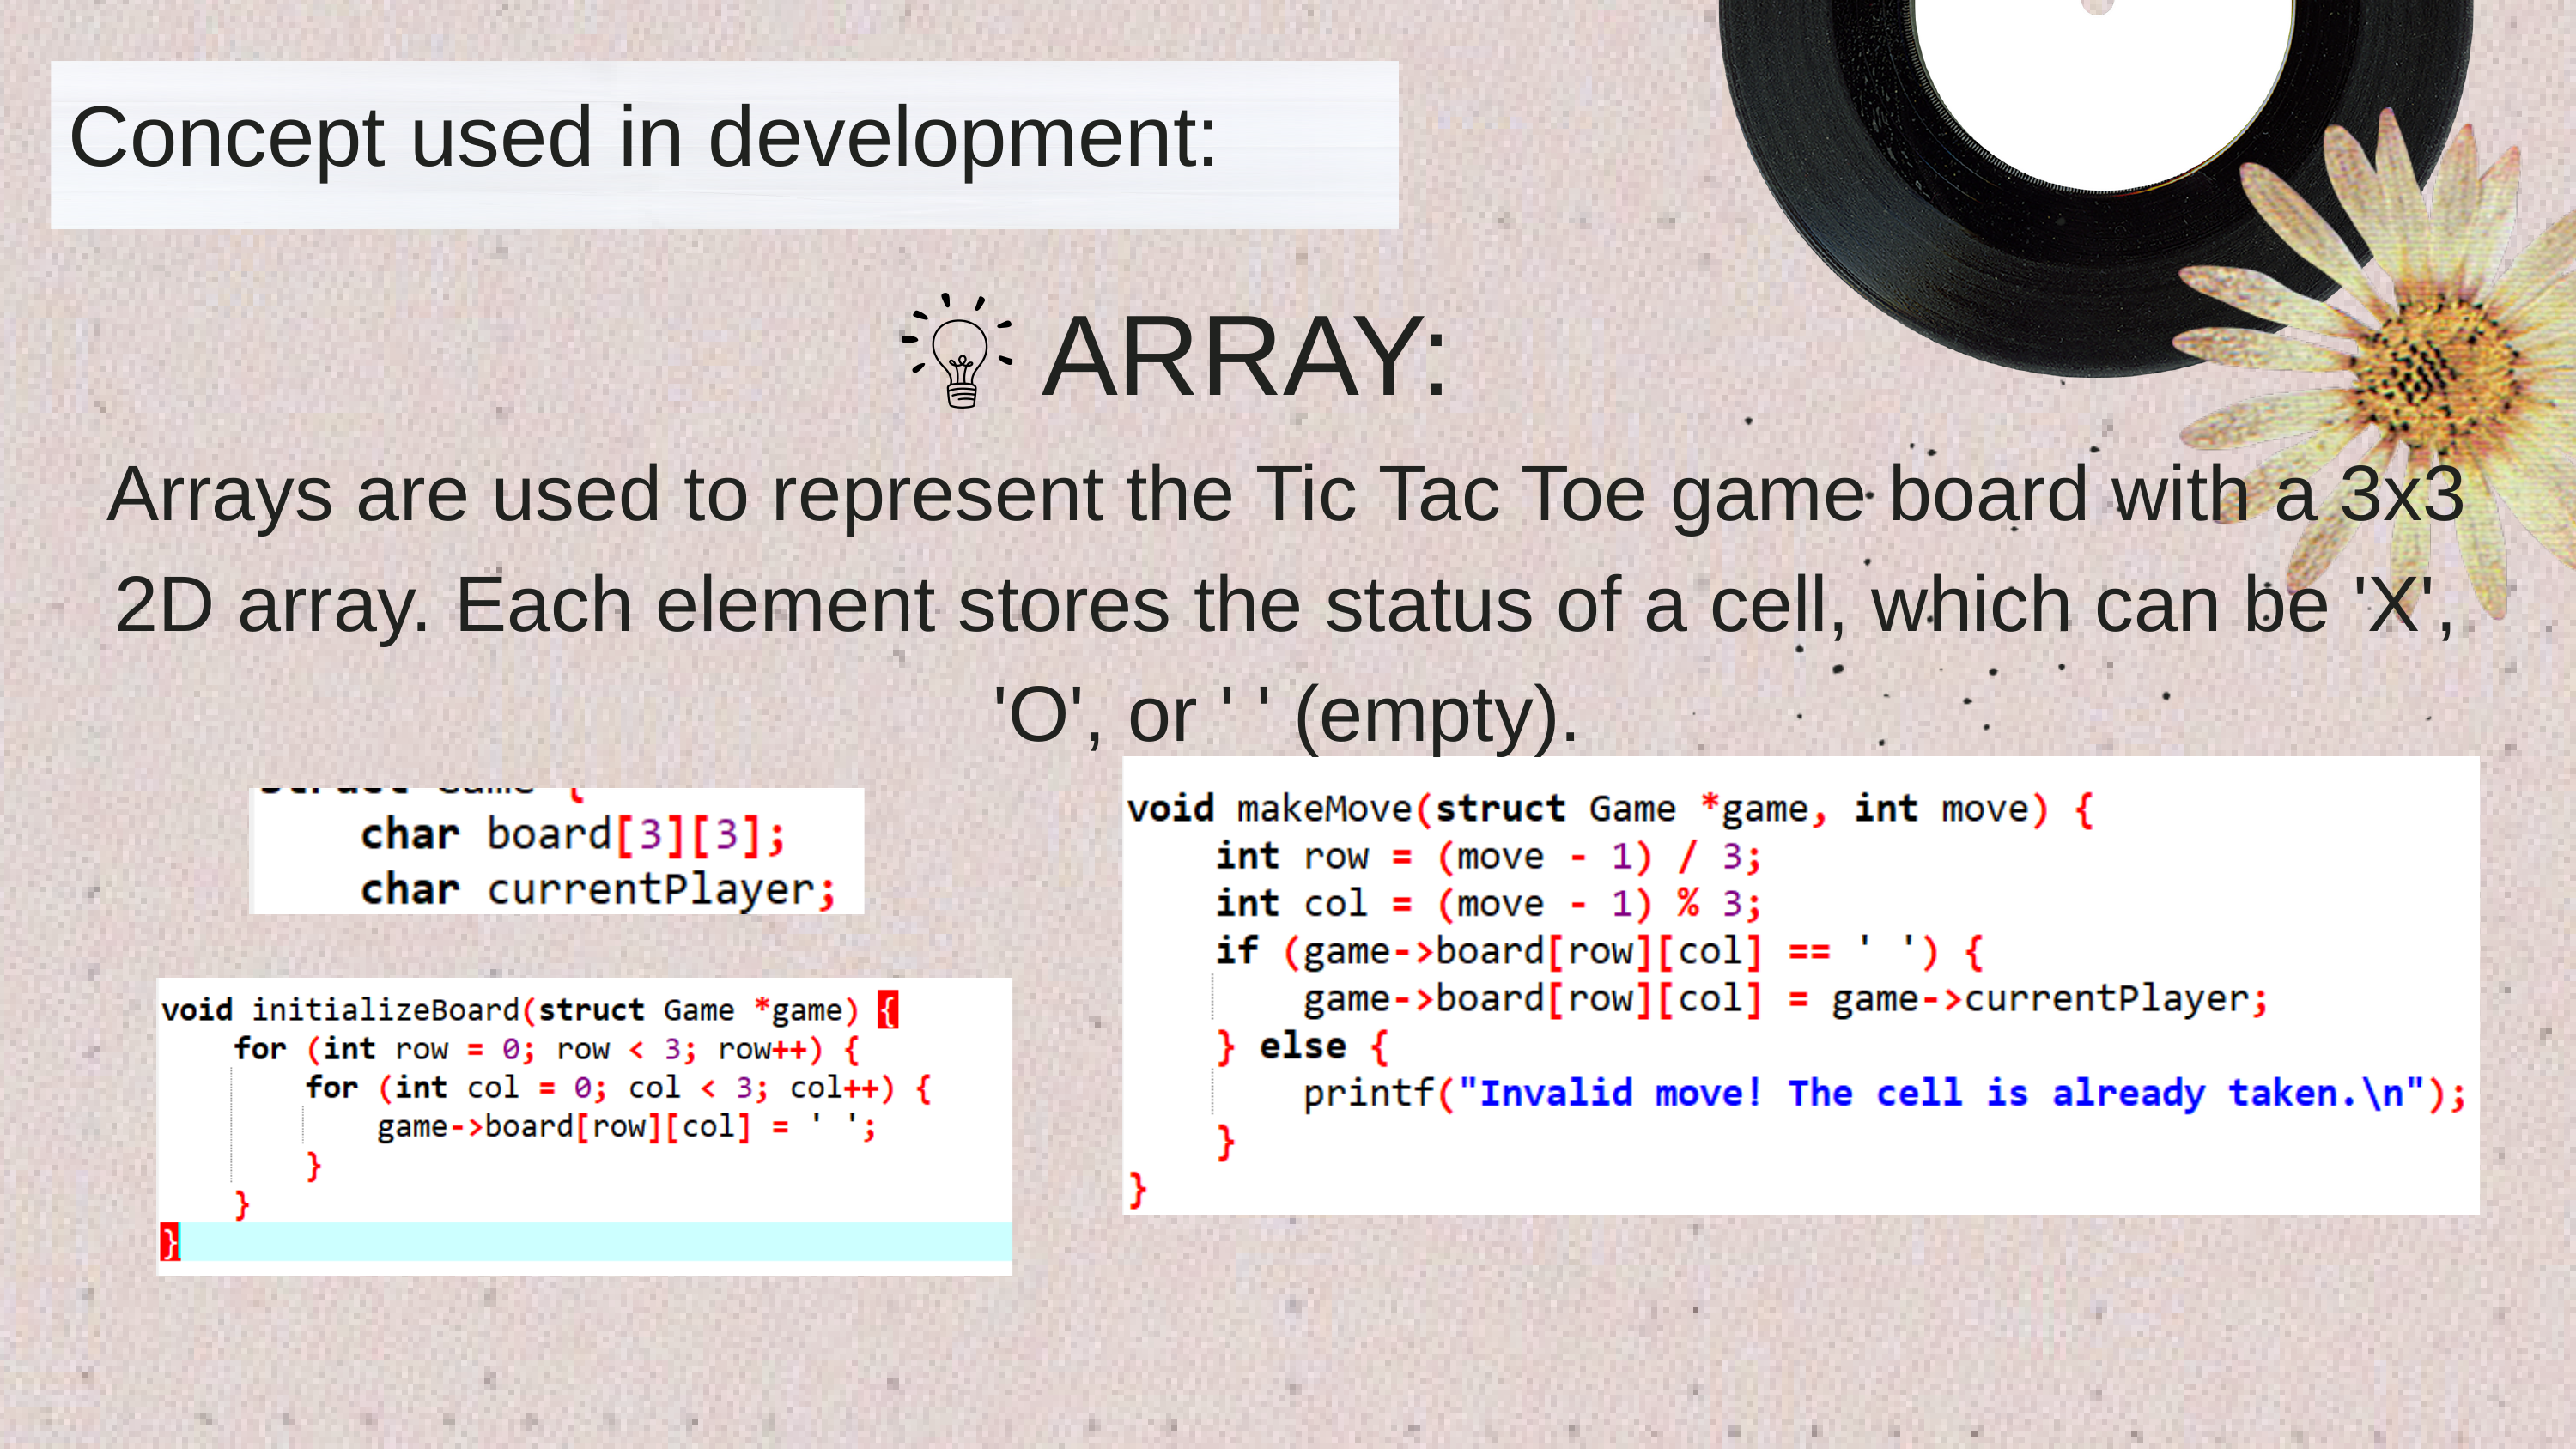

Concept used in development:

 ARRAY:

Arrays are used to represent the Tic Tac Toe game board with a 3x3 2D array. Each element stores the status of a cell, which can be 'X', 'O', or ' ' (empty).